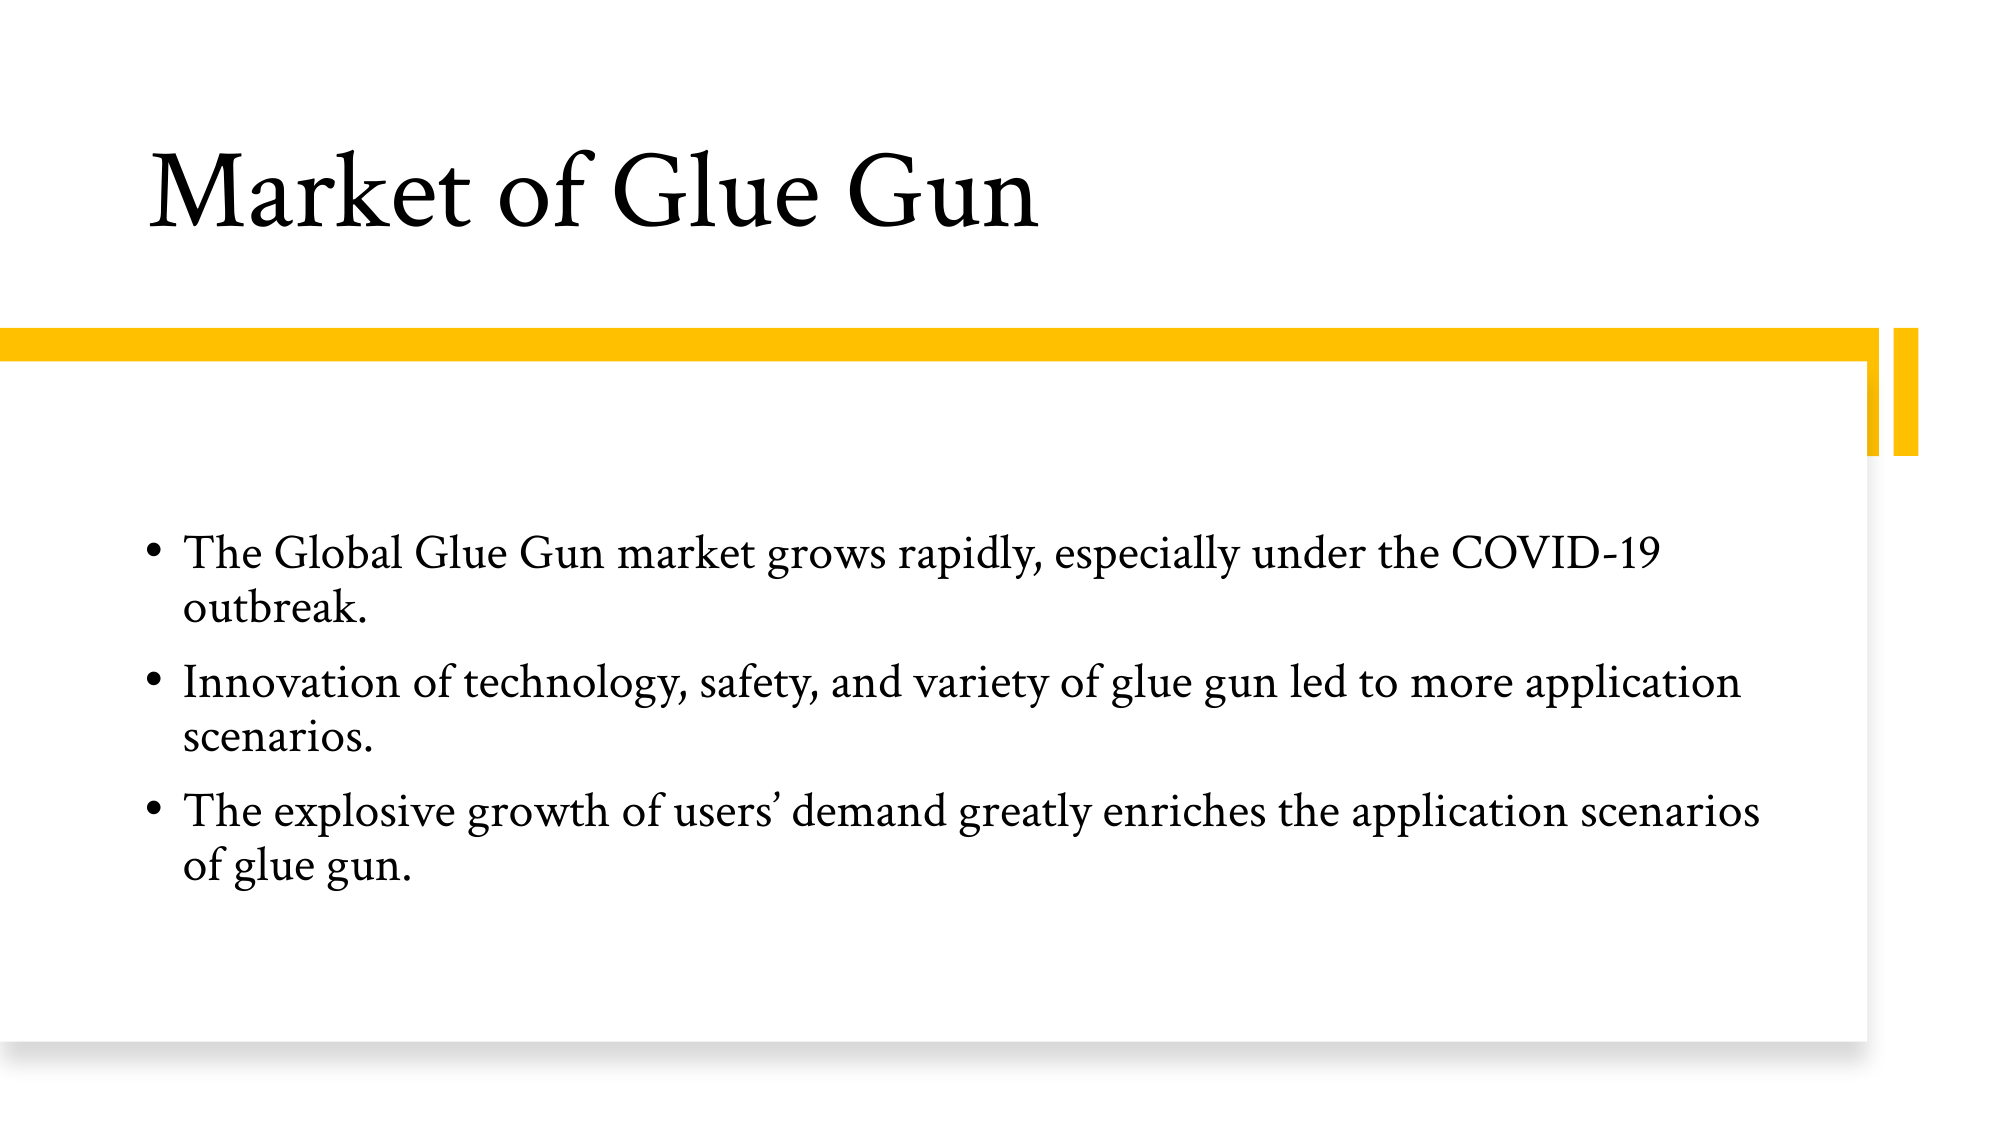

# Market of Glue Gun

The Global Glue Gun market grows rapidly, especially under the COVID-19 outbreak.
Innovation of technology, safety, and variety of glue gun led to more application scenarios.
The explosive growth of users’ demand greatly enriches the application scenarios of glue gun.